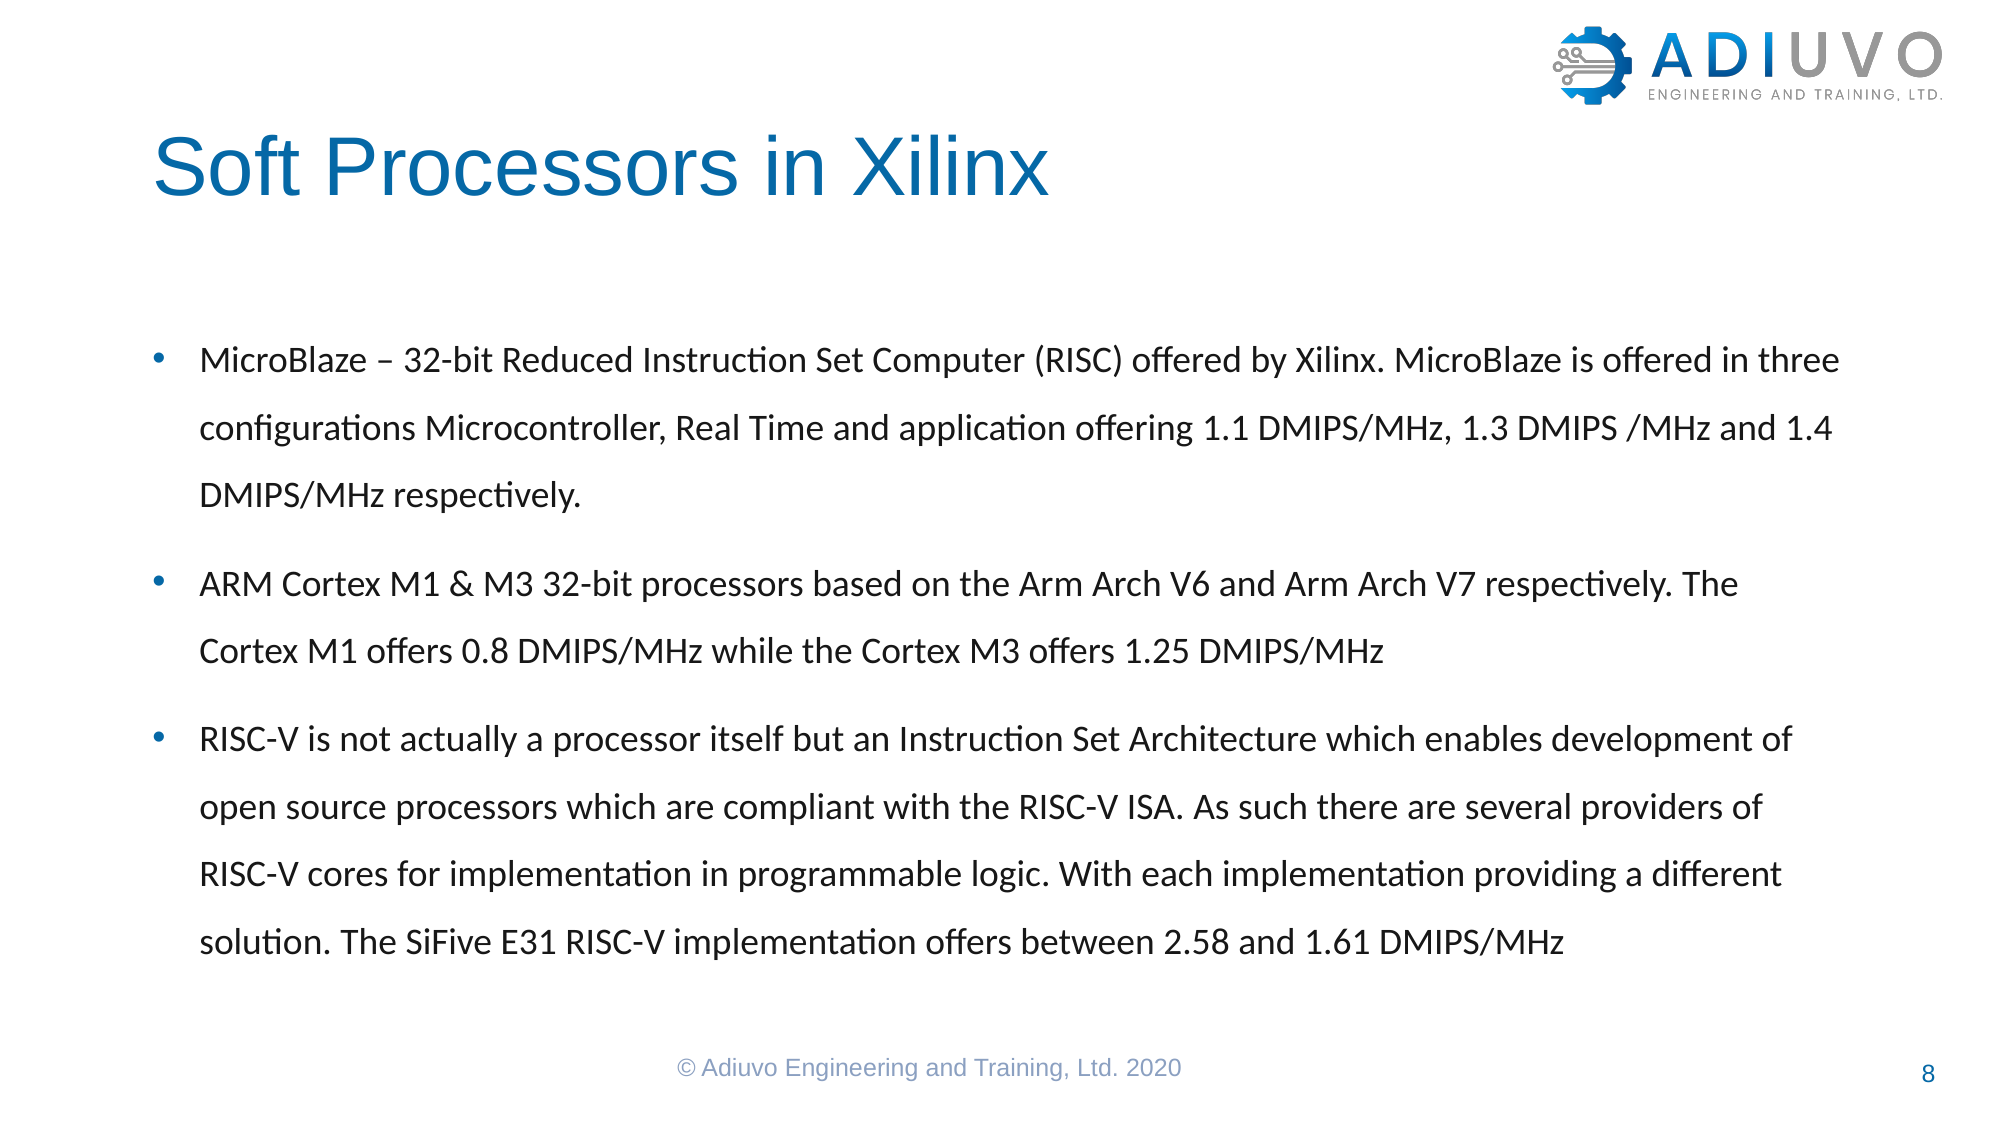

# Soft Processors in Xilinx
MicroBlaze – 32-bit Reduced Instruction Set Computer (RISC) offered by Xilinx. MicroBlaze is offered in three configurations Microcontroller, Real Time and application offering 1.1 DMIPS/MHz, 1.3 DMIPS /MHz and 1.4 DMIPS/MHz respectively.
ARM Cortex M1 & M3 32-bit processors based on the Arm Arch V6 and Arm Arch V7 respectively. The Cortex M1 offers 0.8 DMIPS/MHz while the Cortex M3 offers 1.25 DMIPS/MHz
RISC-V is not actually a processor itself but an Instruction Set Architecture which enables development of open source processors which are compliant with the RISC-V ISA. As such there are several providers of RISC-V cores for implementation in programmable logic. With each implementation providing a different solution. The SiFive E31 RISC-V implementation offers between 2.58 and 1.61 DMIPS/MHz

© Adiuvo Engineering and Training, Ltd. 2020
8